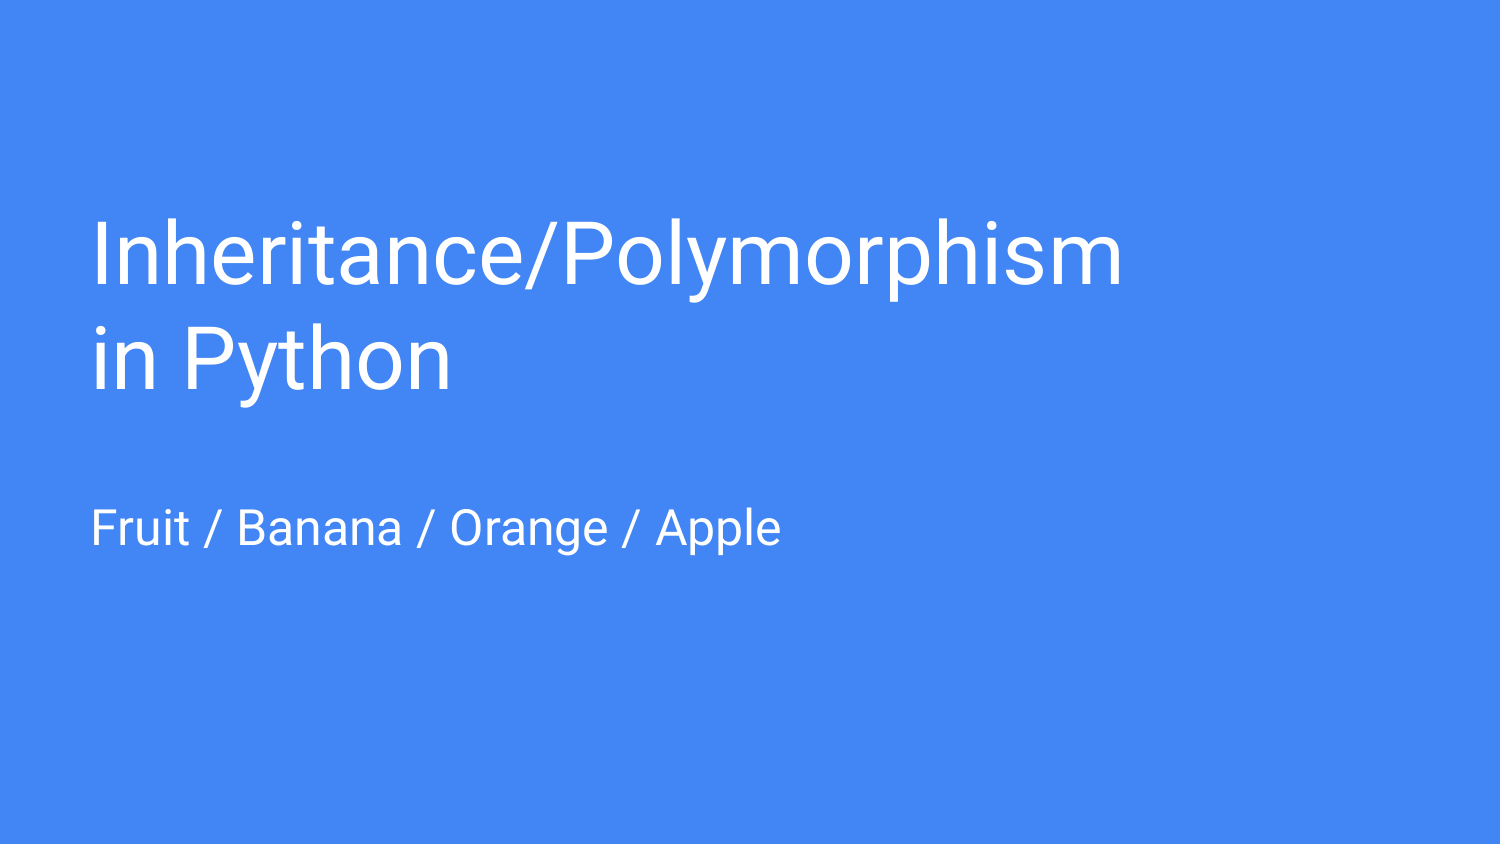

# Inheritance/Polymorphism
in Python
Fruit / Banana / Orange / Apple